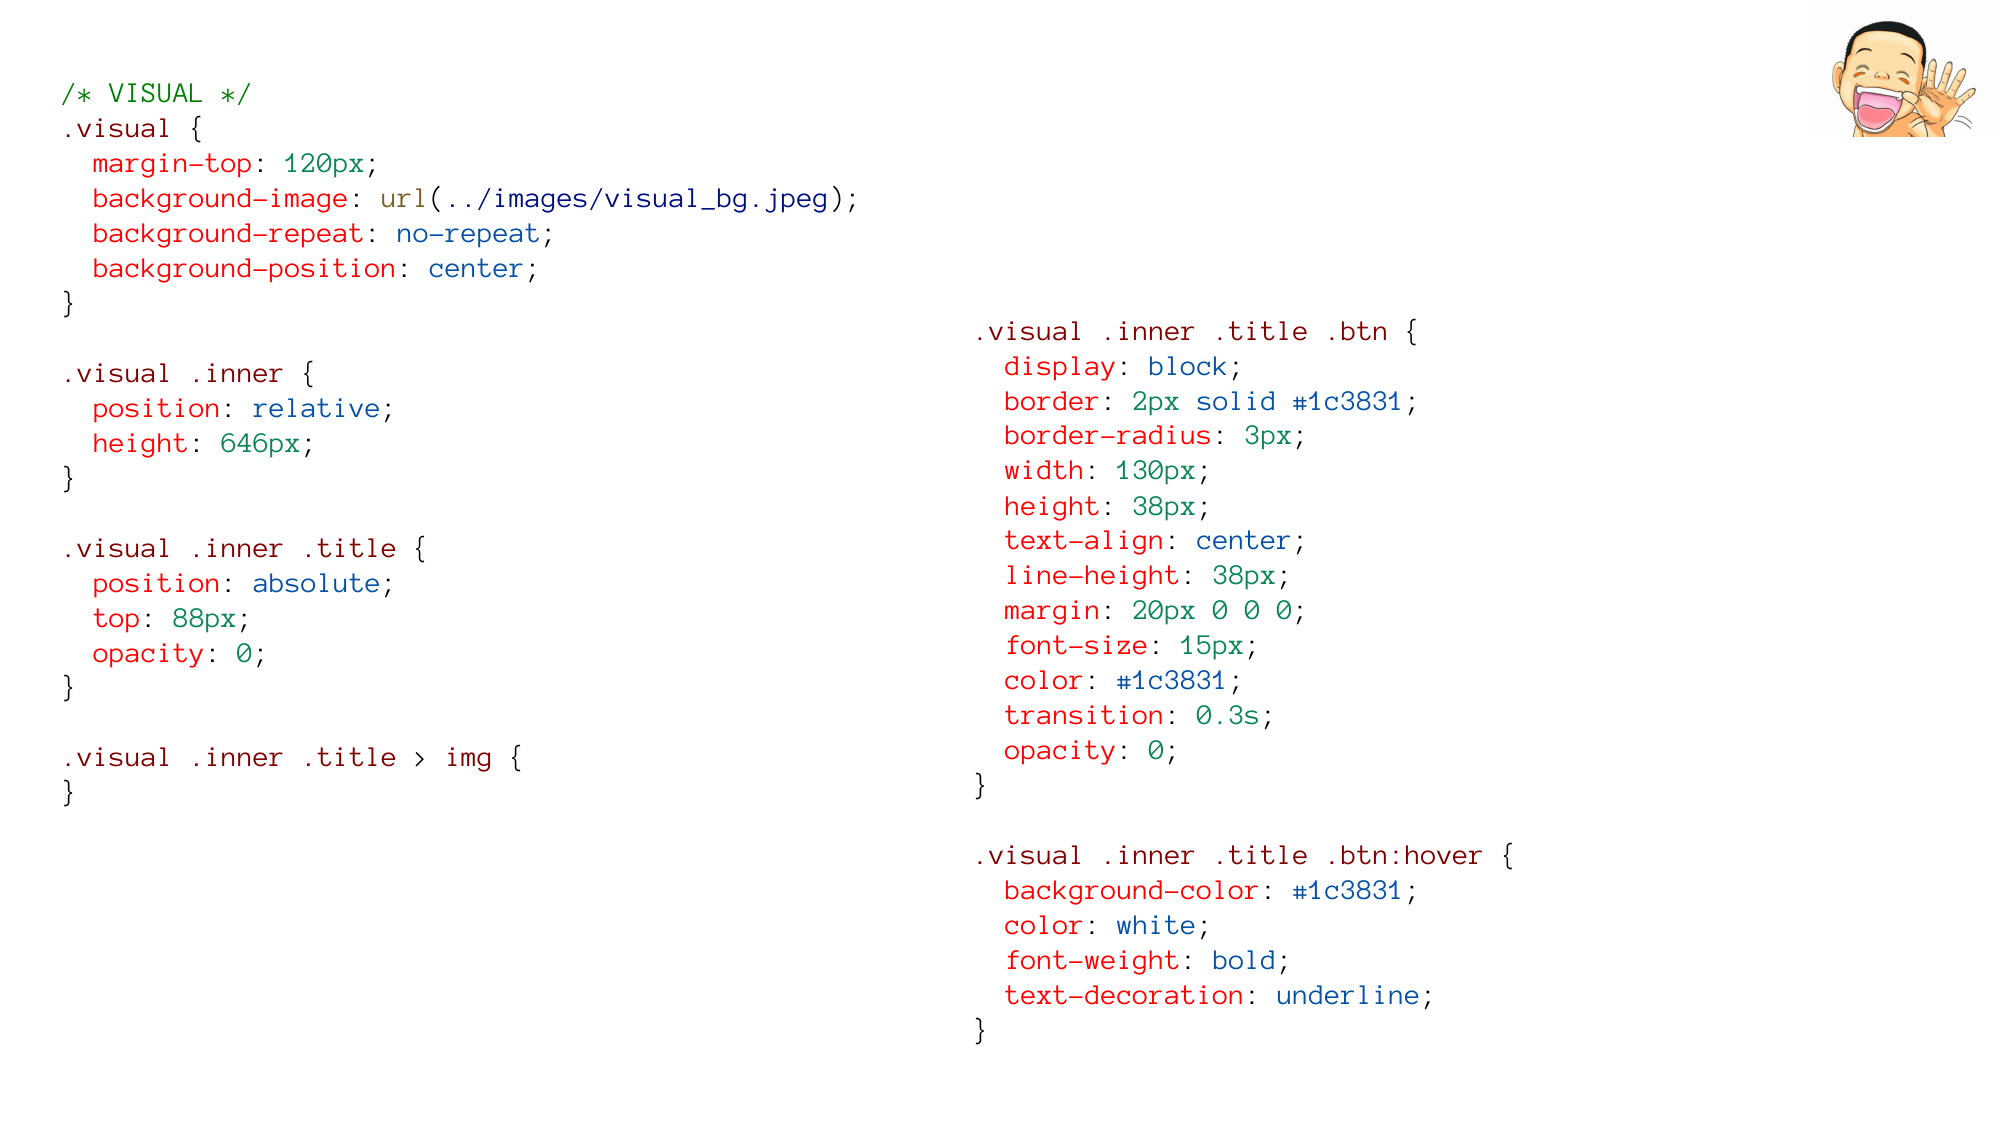

/* VISUAL */
.visual {
  margin-top: 120px;
  background-image: url(../images/visual_bg.jpeg);
  background-repeat: no-repeat;
  background-position: center;
}
.visual .inner {
  position: relative;
  height: 646px;
}
.visual .inner .title {
  position: absolute;
  top: 88px;
  opacity: 0;
}
.visual .inner .title > img {
}
.visual .inner .title .btn {
  display: block;
  border: 2px solid #1c3831;
  border-radius: 3px;
  width: 130px;
  height: 38px;
  text-align: center;
  line-height: 38px;
  margin: 20px 0 0 0;
  font-size: 15px;
  color: #1c3831;
  transition: 0.3s;
  opacity: 0;
}
.visual .inner .title .btn:hover {
  background-color: #1c3831;
  color: white;
  font-weight: bold;
  text-decoration: underline;
}